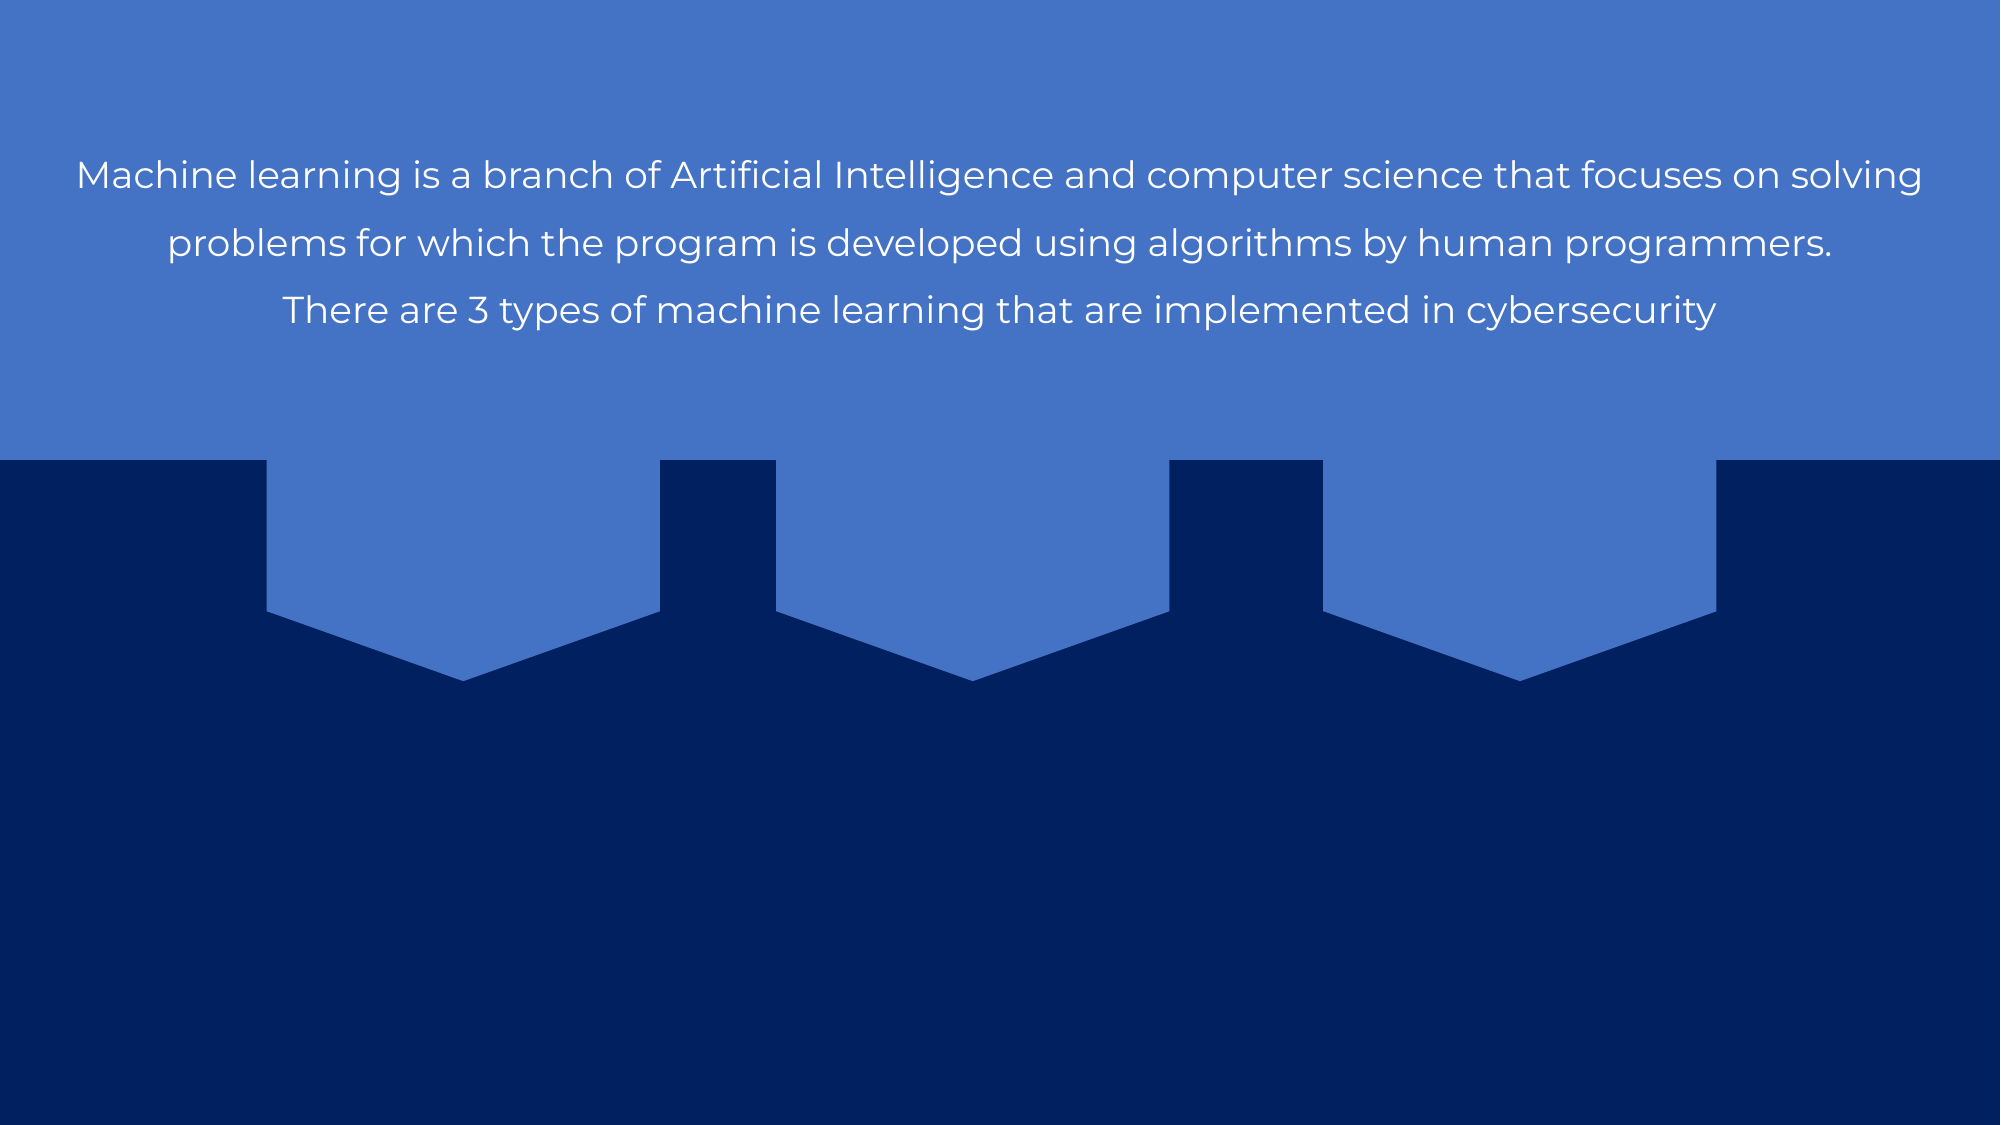

Machine learning is a branch of Artificial Intelligence and computer science that focuses on solving problems for which the program is developed using algorithms by human programmers.
 There are 3 types of machine learning that are implemented in cybersecurity

Supervised Learning

Unsupervised Learning

Reinforcement learning